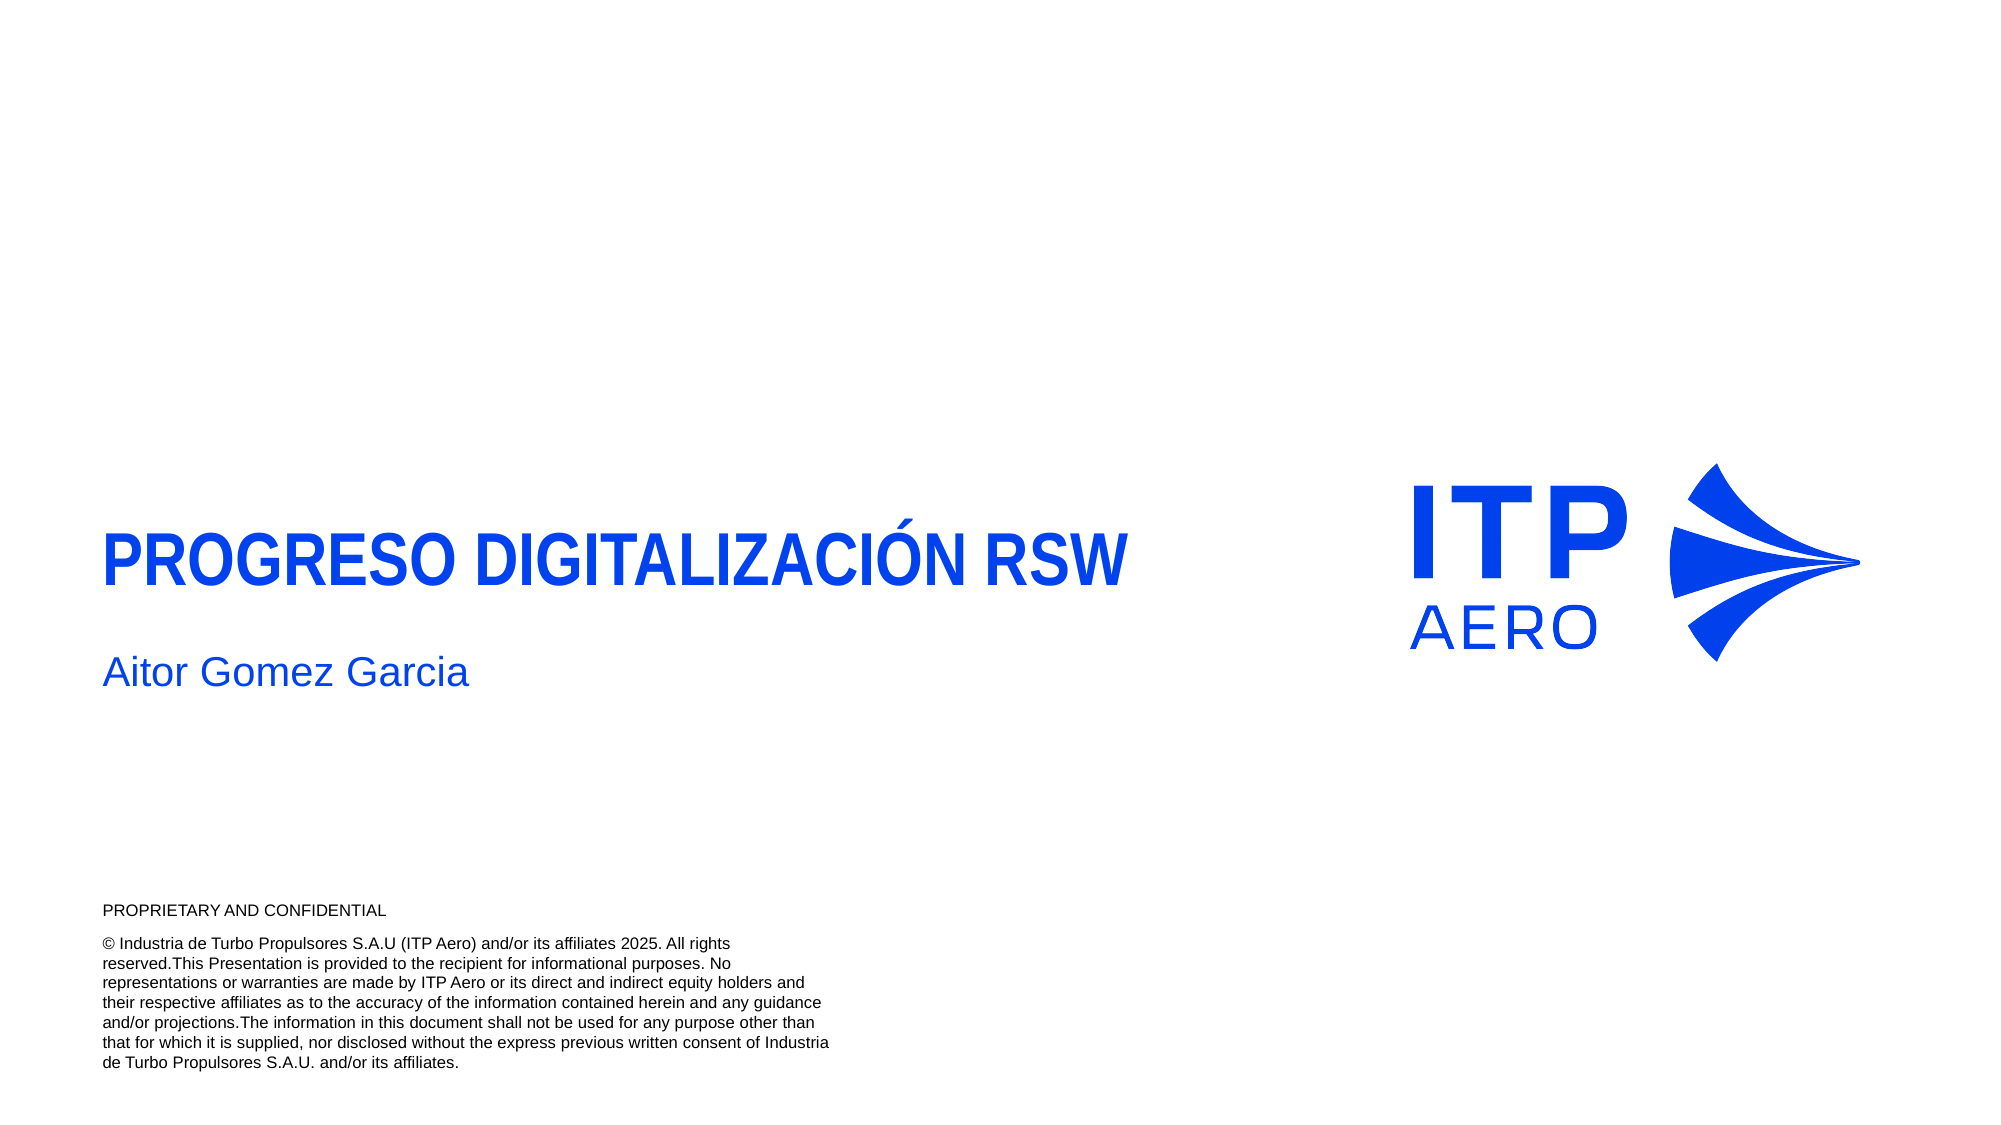

# PROGRESO DIGITALIZACIÓN RSW
Aitor Gomez Garcia